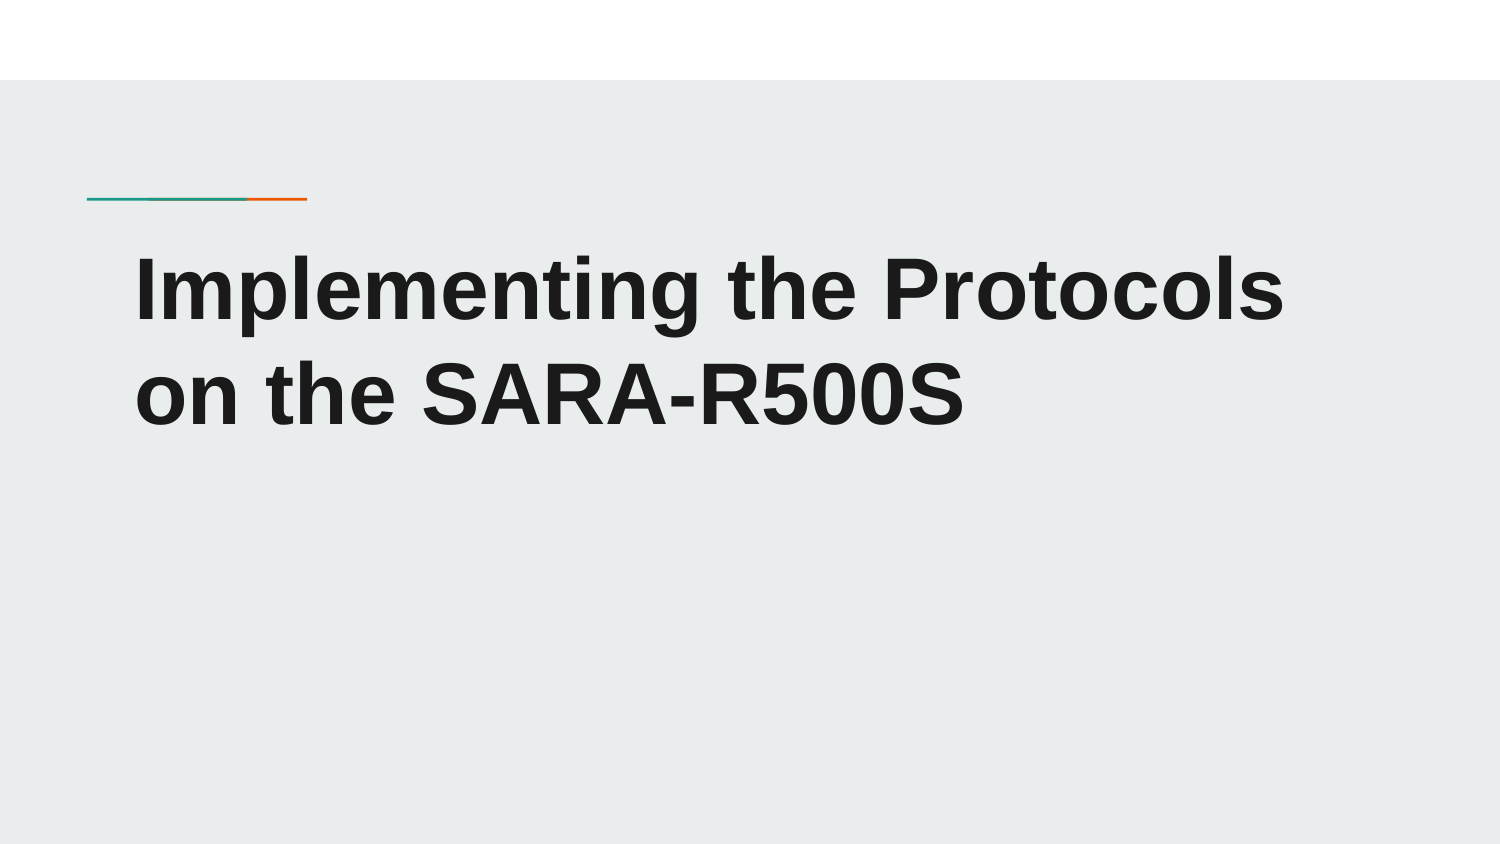

# Implementing the Protocols on the SARA-R500S